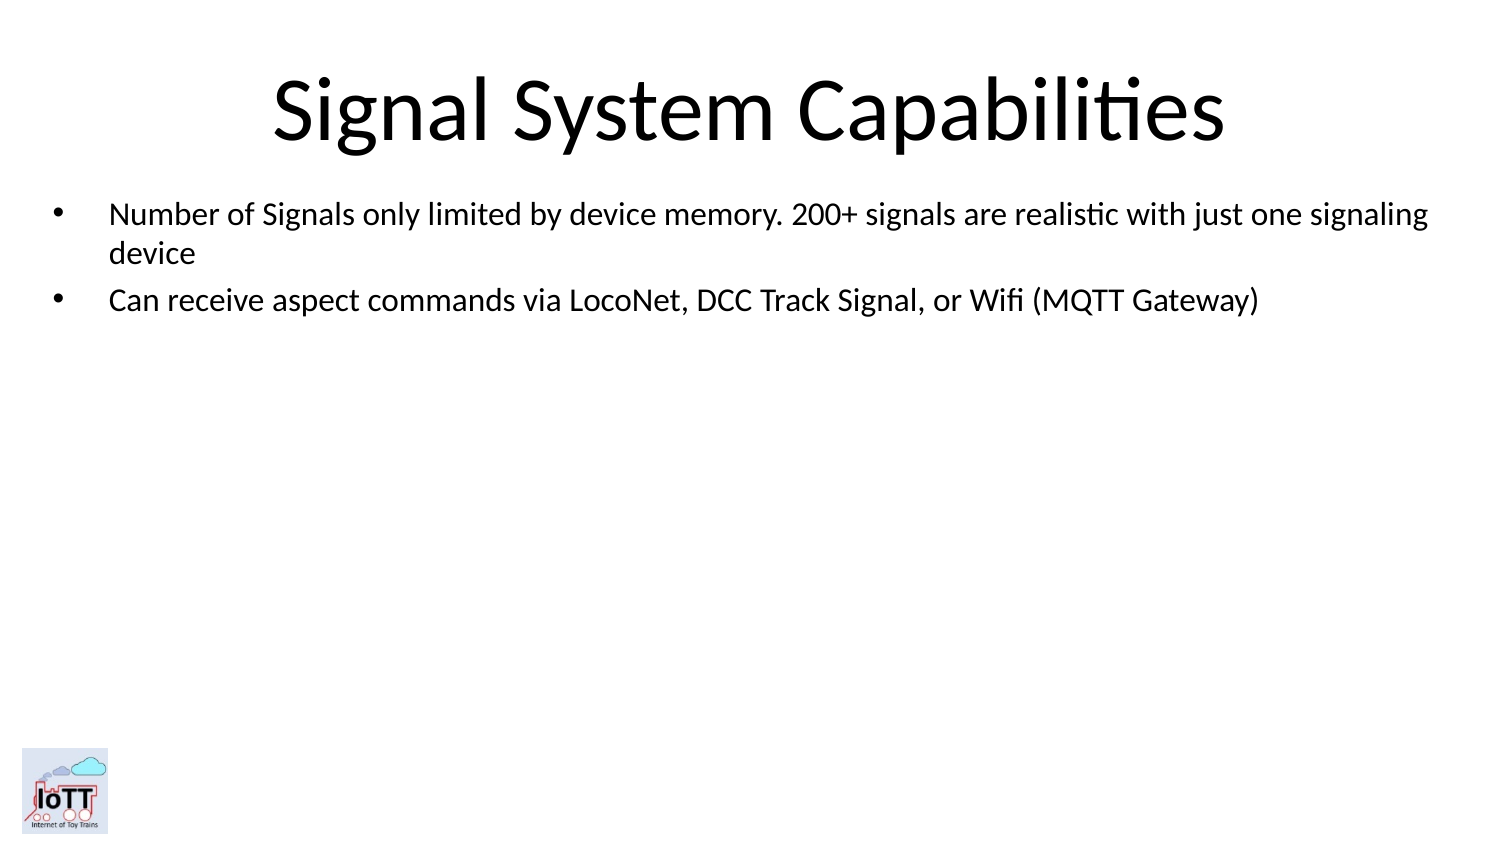

# Signal System Capabilities
Number of Signals only limited by device memory. 200+ signals are realistic with just one signaling device
Can receive aspect commands via LocoNet, DCC Track Signal, or Wifi (MQTT Gateway)